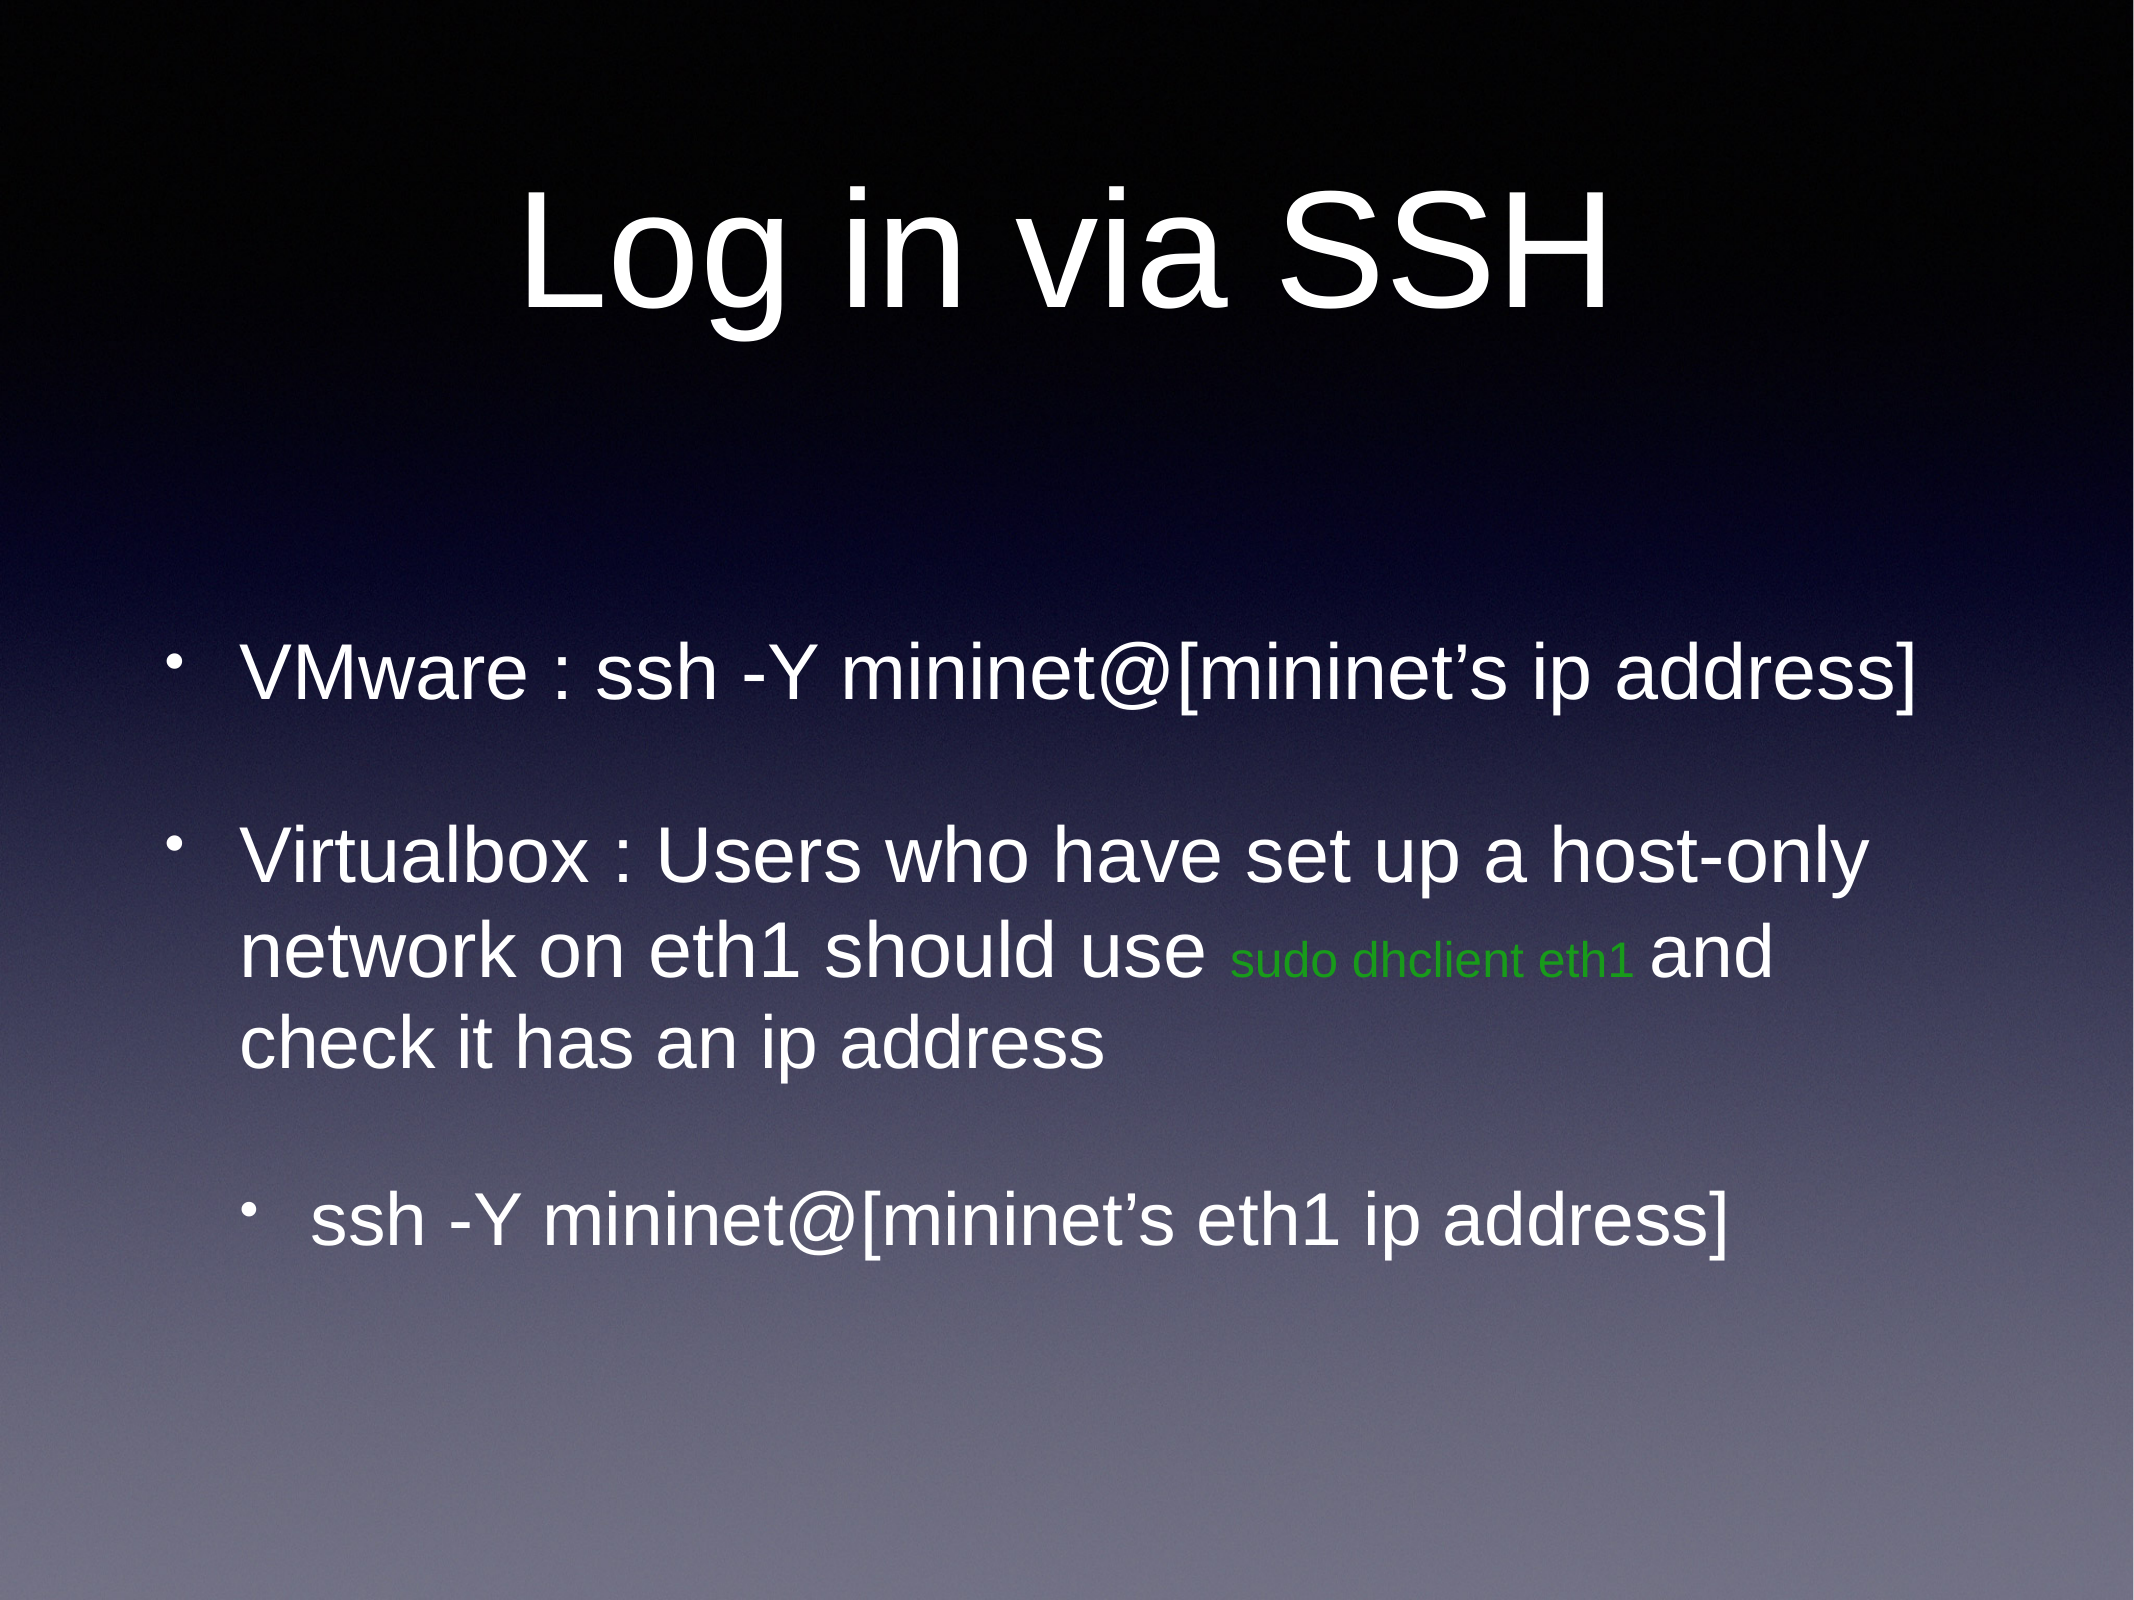

# Log in via SSH
VMware : ssh -Y mininet@[mininet’s ip address]
Virtualbox : Users who have set up a host-only network on eth1 should use sudo dhclient eth1 and check it has an ip address
ssh -Y mininet@[mininet’s eth1 ip address]